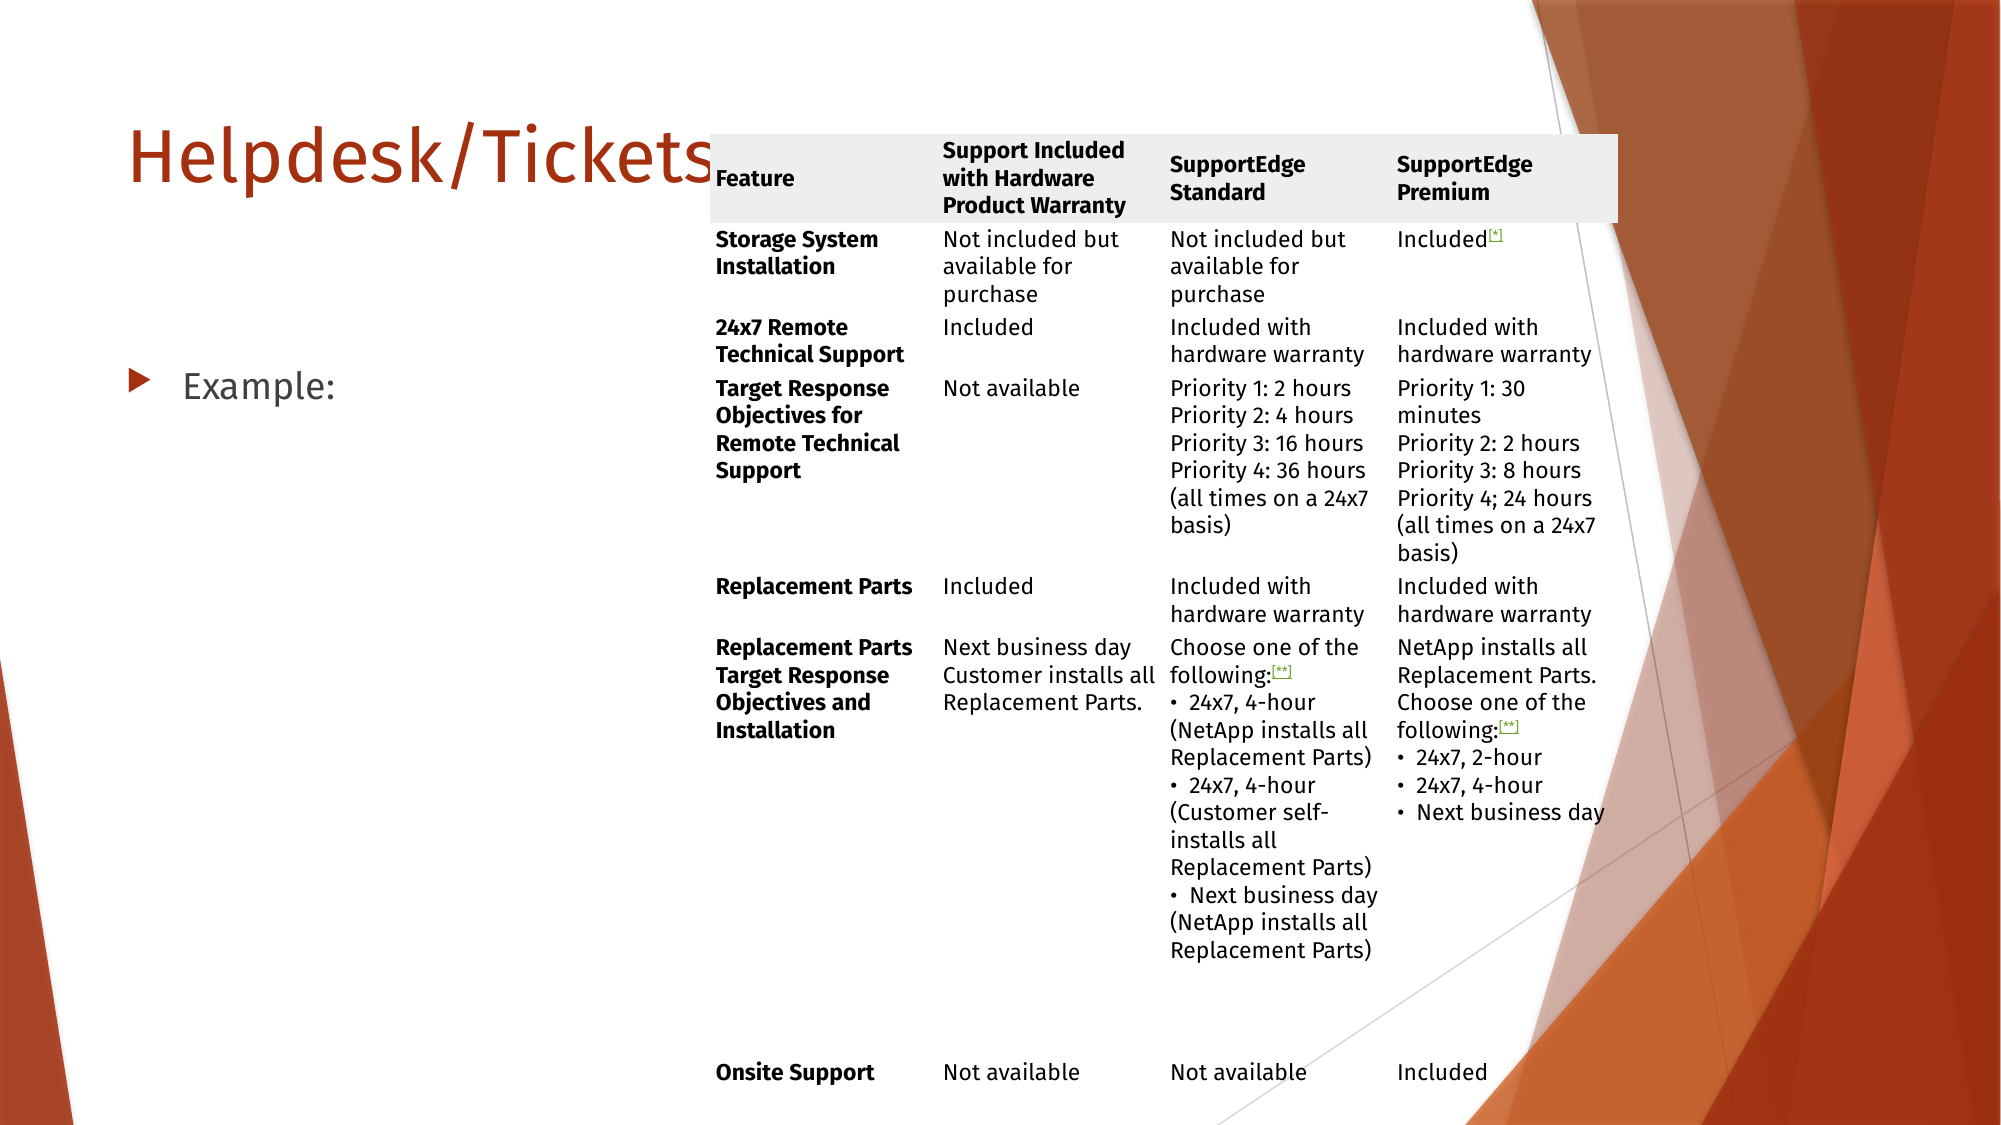

# Helpdesk/Tickets
| Feature | Support Included with Hardware Product Warranty | SupportEdge Standard | SupportEdge Premium |
| --- | --- | --- | --- |
| Storage System Installation | Not included but available for purchase | Not included but available for purchase | Included[\*] |
| 24x7 Remote Technical Support | Included | Included with hardware warranty | Included with hardware warranty |
| Target Response Objectives for Remote Technical Support | Not available | Priority 1: 2 hours Priority 2: 4 hours Priority 3: 16 hours Priority 4: 36 hours (all times on a 24x7 basis) | Priority 1: 30 minutes Priority 2: 2 hours Priority 3: 8 hours Priority 4; 24 hours (all times on a 24x7 basis) |
| Replacement Parts | Included | Included with hardware warranty | Included with hardware warranty |
| Replacement Parts Target Response Objectives and Installation | Next business day Customer installs all Replacement Parts. | Choose one of the following:[\*\*] •  24x7, 4-hour (NetApp installs all Replacement Parts) •  24x7, 4-hour (Customer self-installs all Replacement Parts) •  Next business day (NetApp installs all Replacement Parts) | NetApp installs all Replacement Parts. Choose one of the following:[\*\*] •  24x7, 2-hour •  24x7, 4-hour •  Next business day |
| Onsite Support | Not available | Not available | Included |
Example: